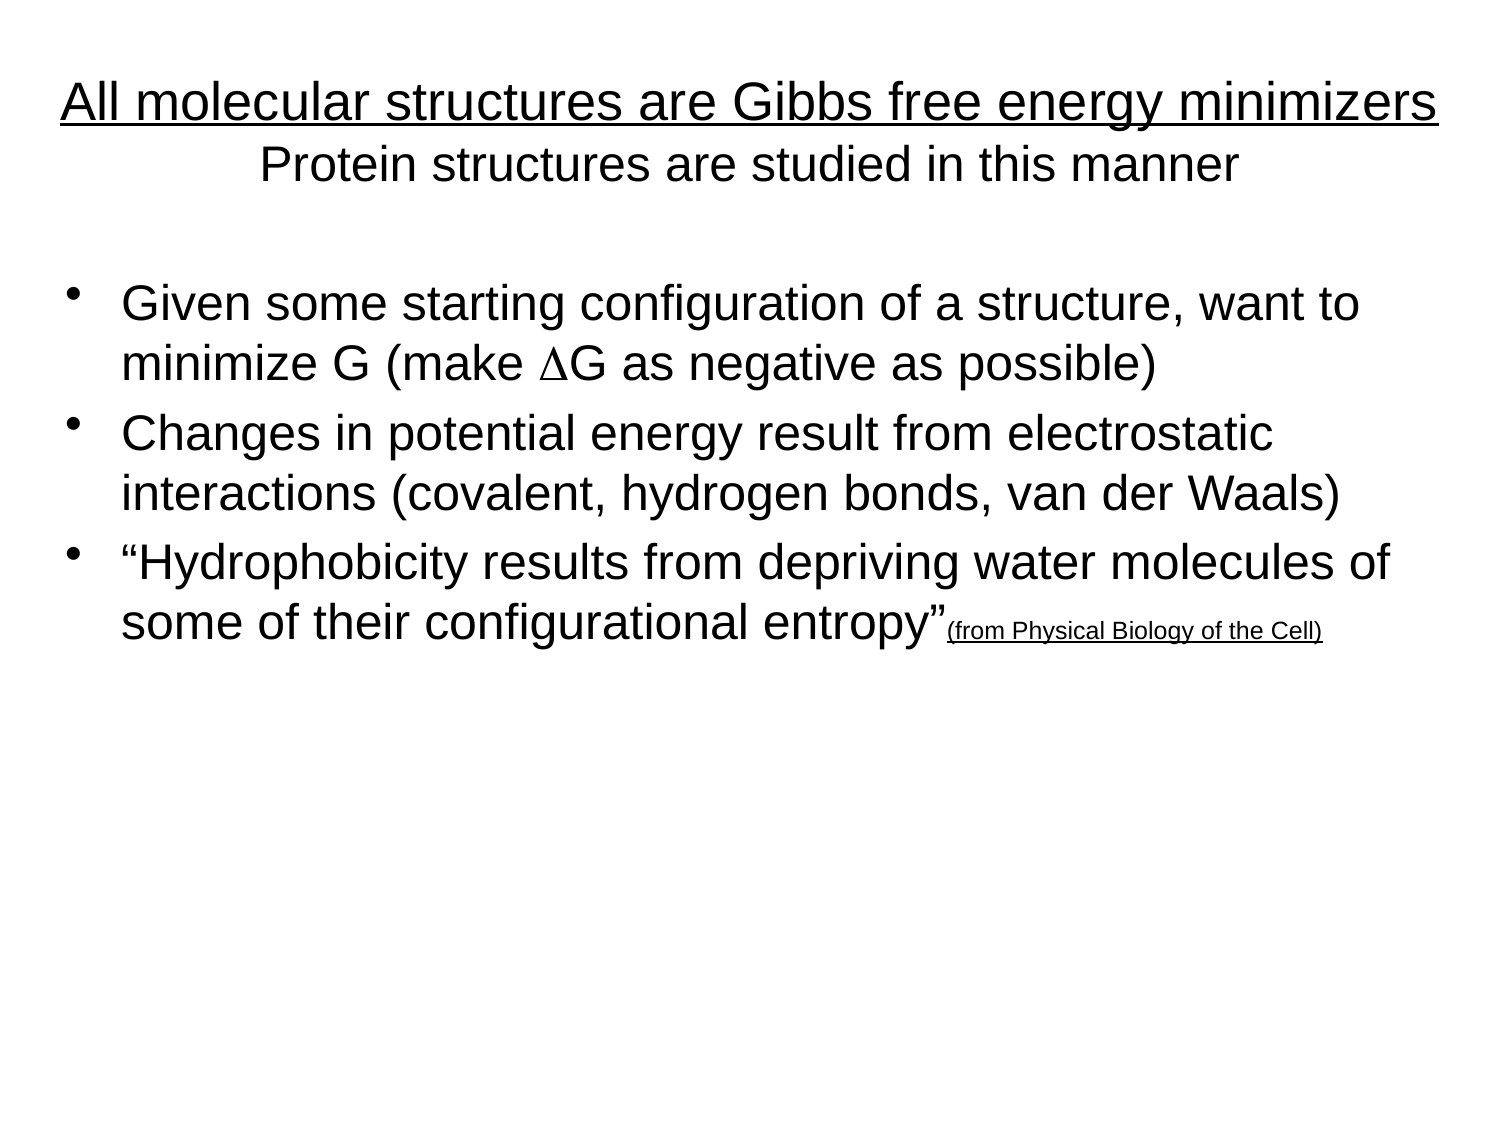

# All molecular structures are Gibbs free energy minimizers Protein structures are studied in this manner
Given some starting configuration of a structure, want to minimize G (make ΔG as negative as possible)
Changes in potential energy result from electrostatic interactions (covalent, hydrogen bonds, van der Waals)
“Hydrophobicity results from depriving water molecules of some of their configurational entropy”(from Physical Biology of the Cell)